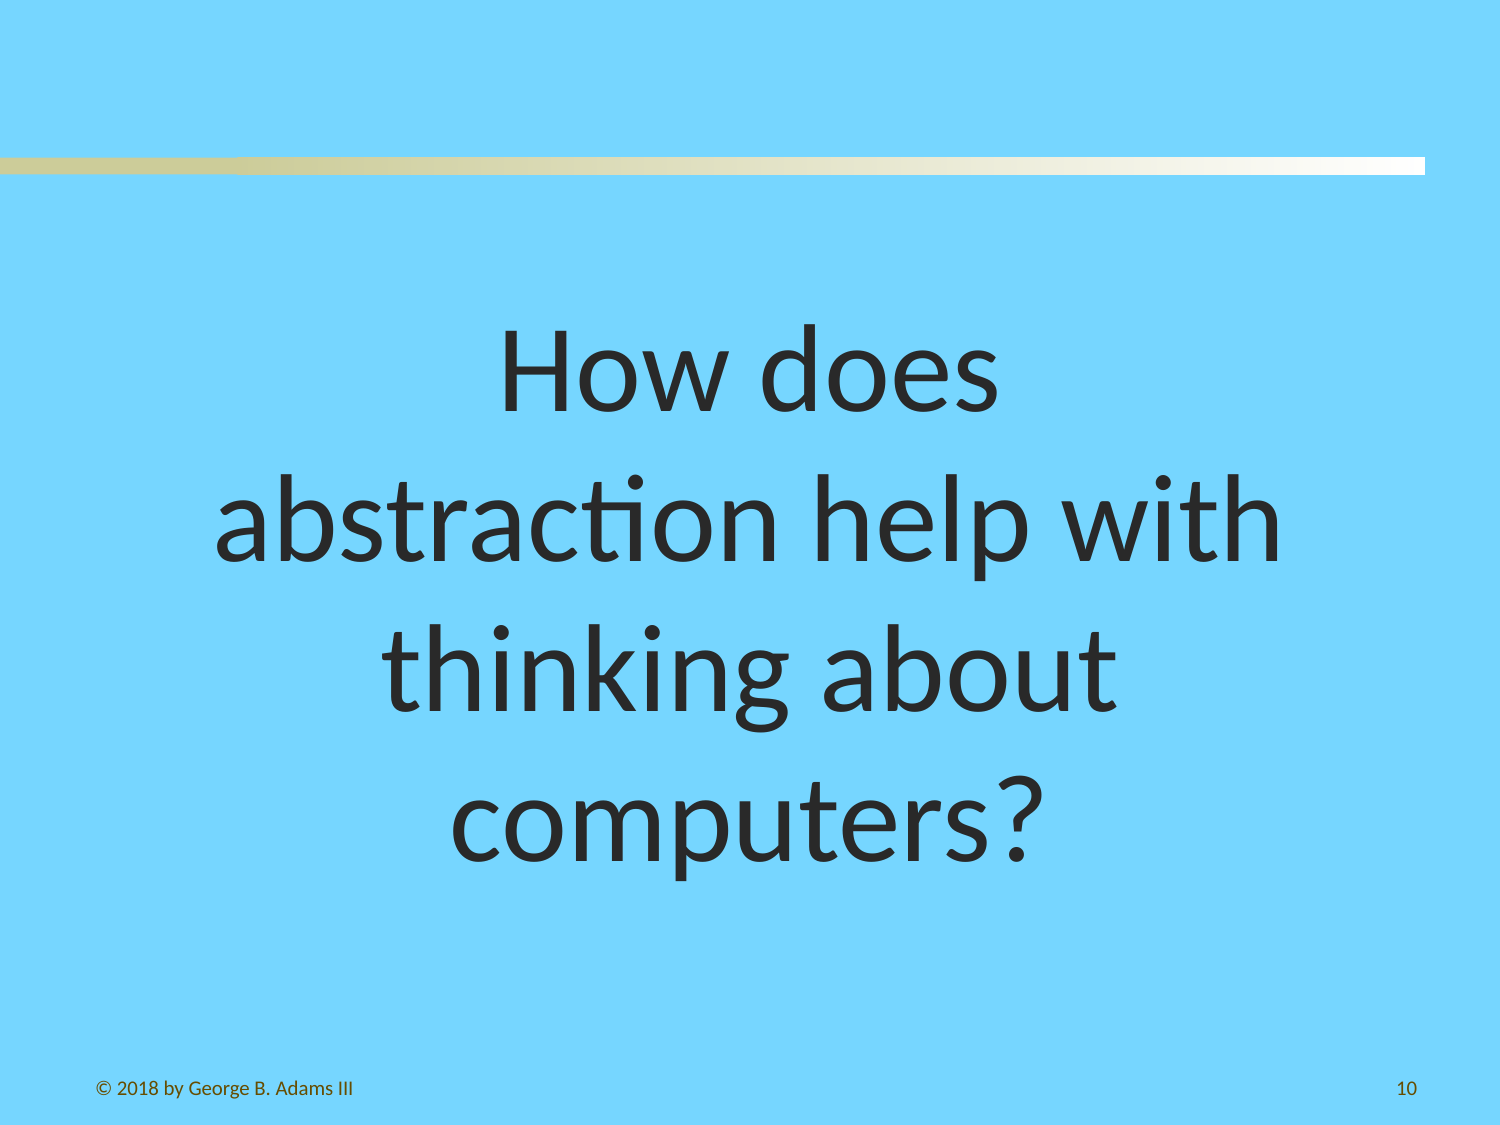

#
How does abstraction help with thinking about computers?
© 2018 by George B. Adams III
10